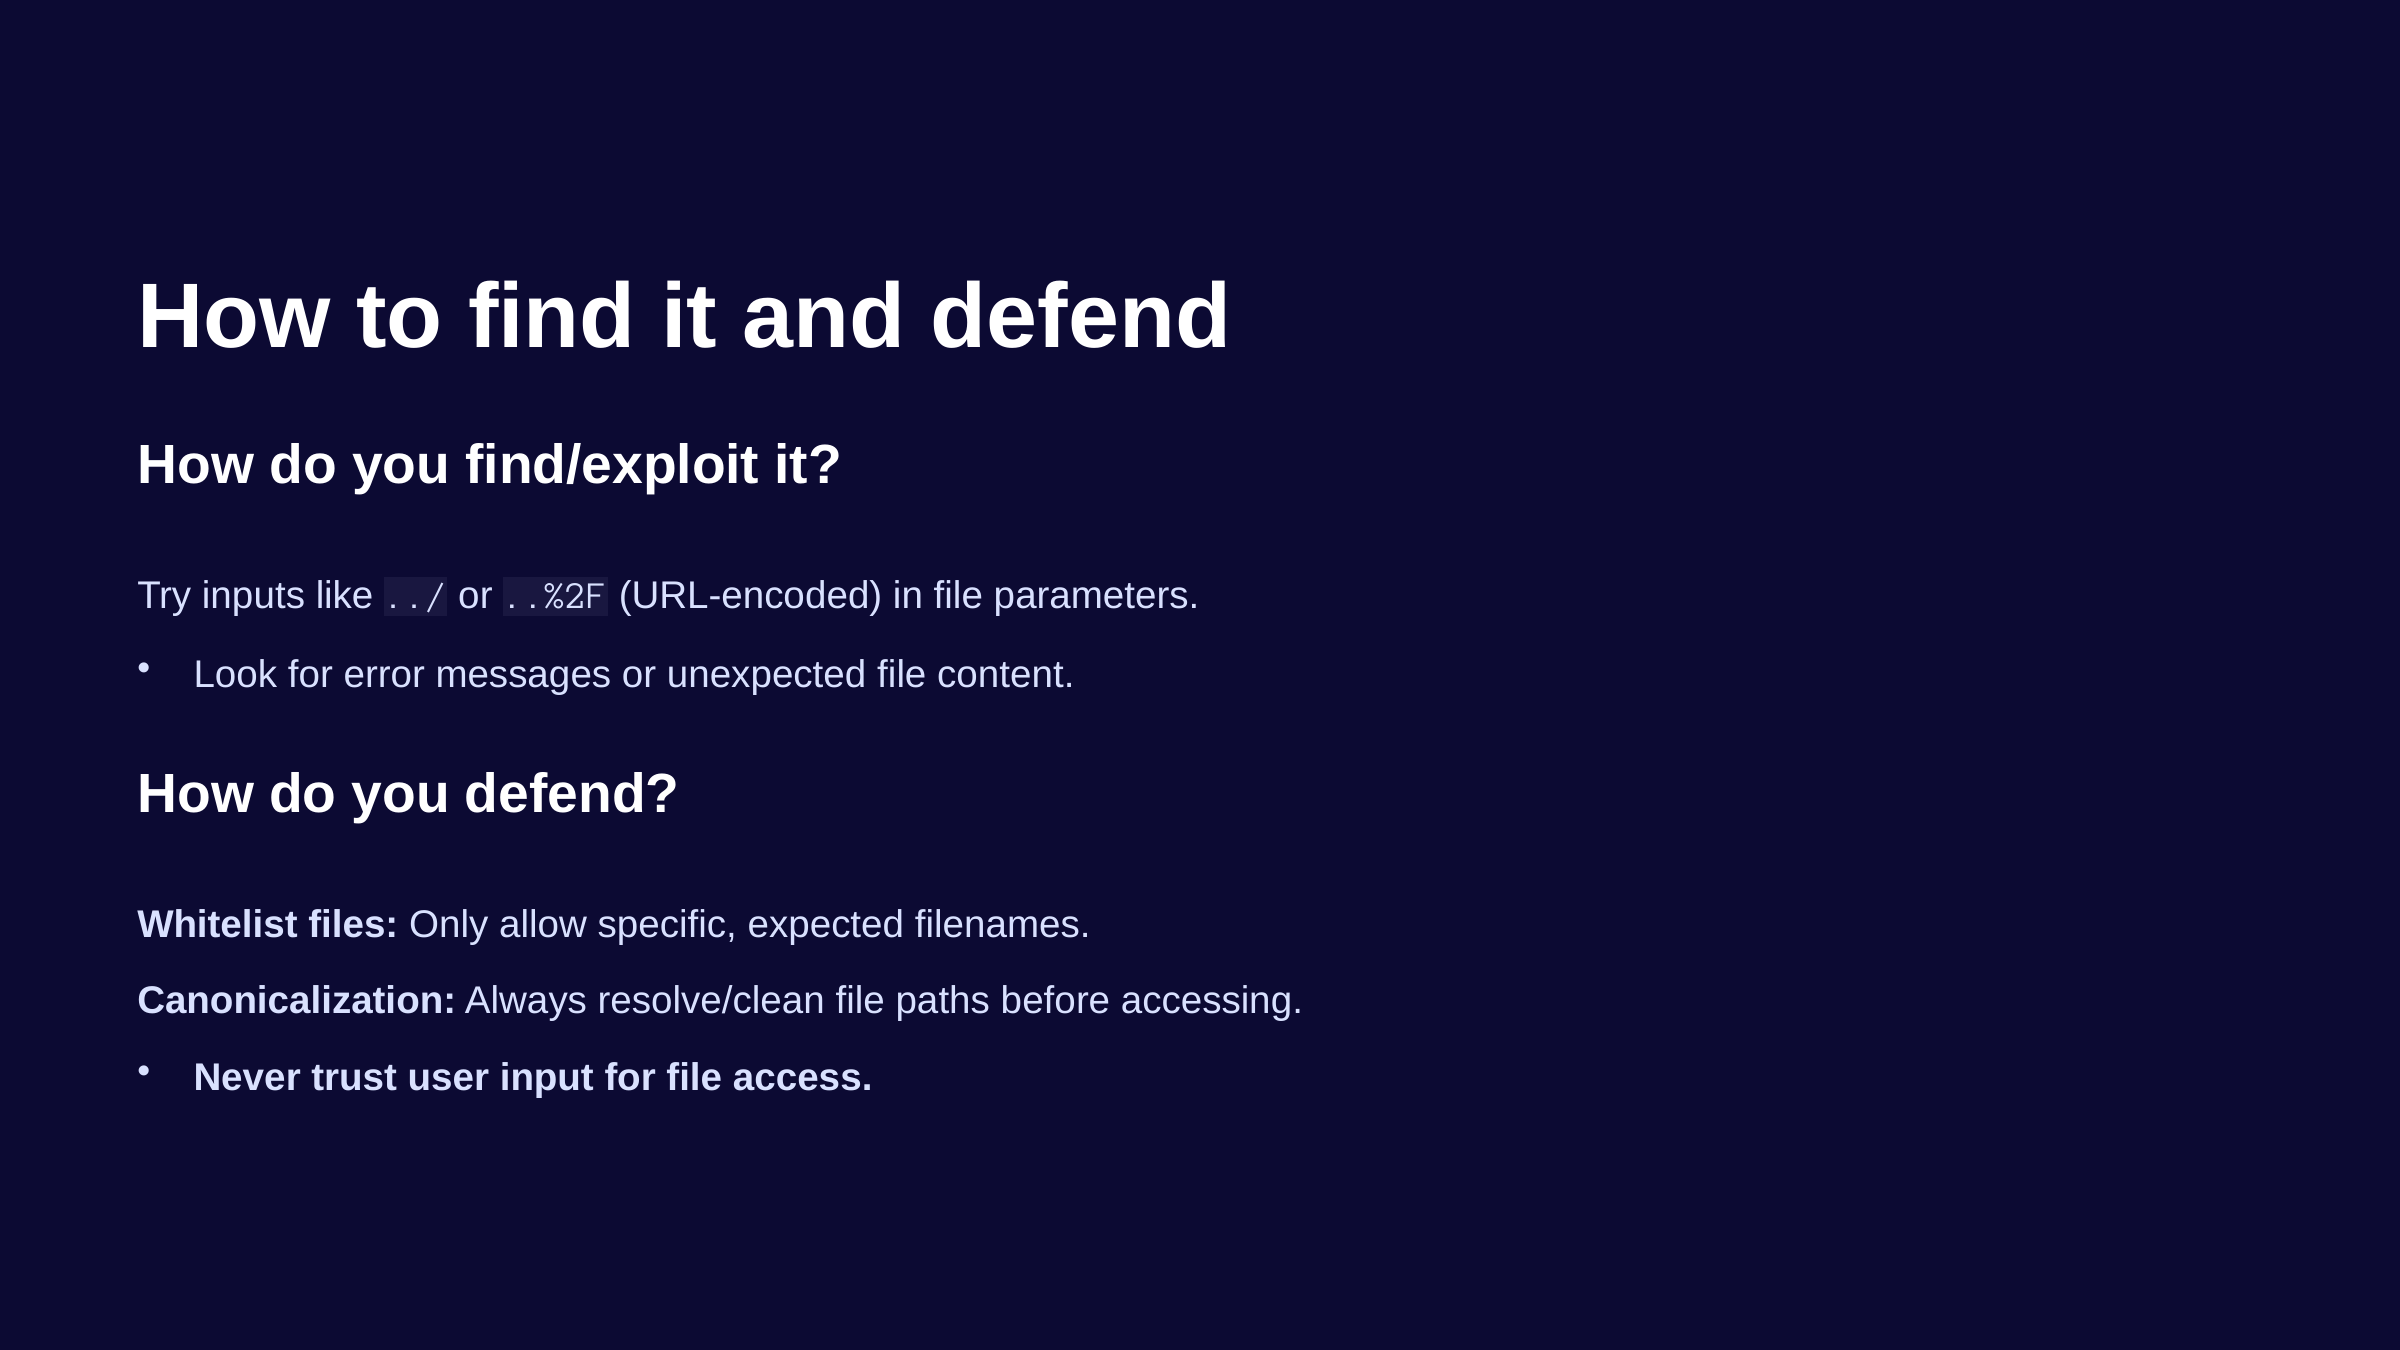

How to find it and defend
How do you find/exploit it?
Try inputs like ../ or ..%2F (URL-encoded) in file parameters.
Look for error messages or unexpected file content.
How do you defend?
Whitelist files: Only allow specific, expected filenames.
Canonicalization: Always resolve/clean file paths before accessing.
Never trust user input for file access.